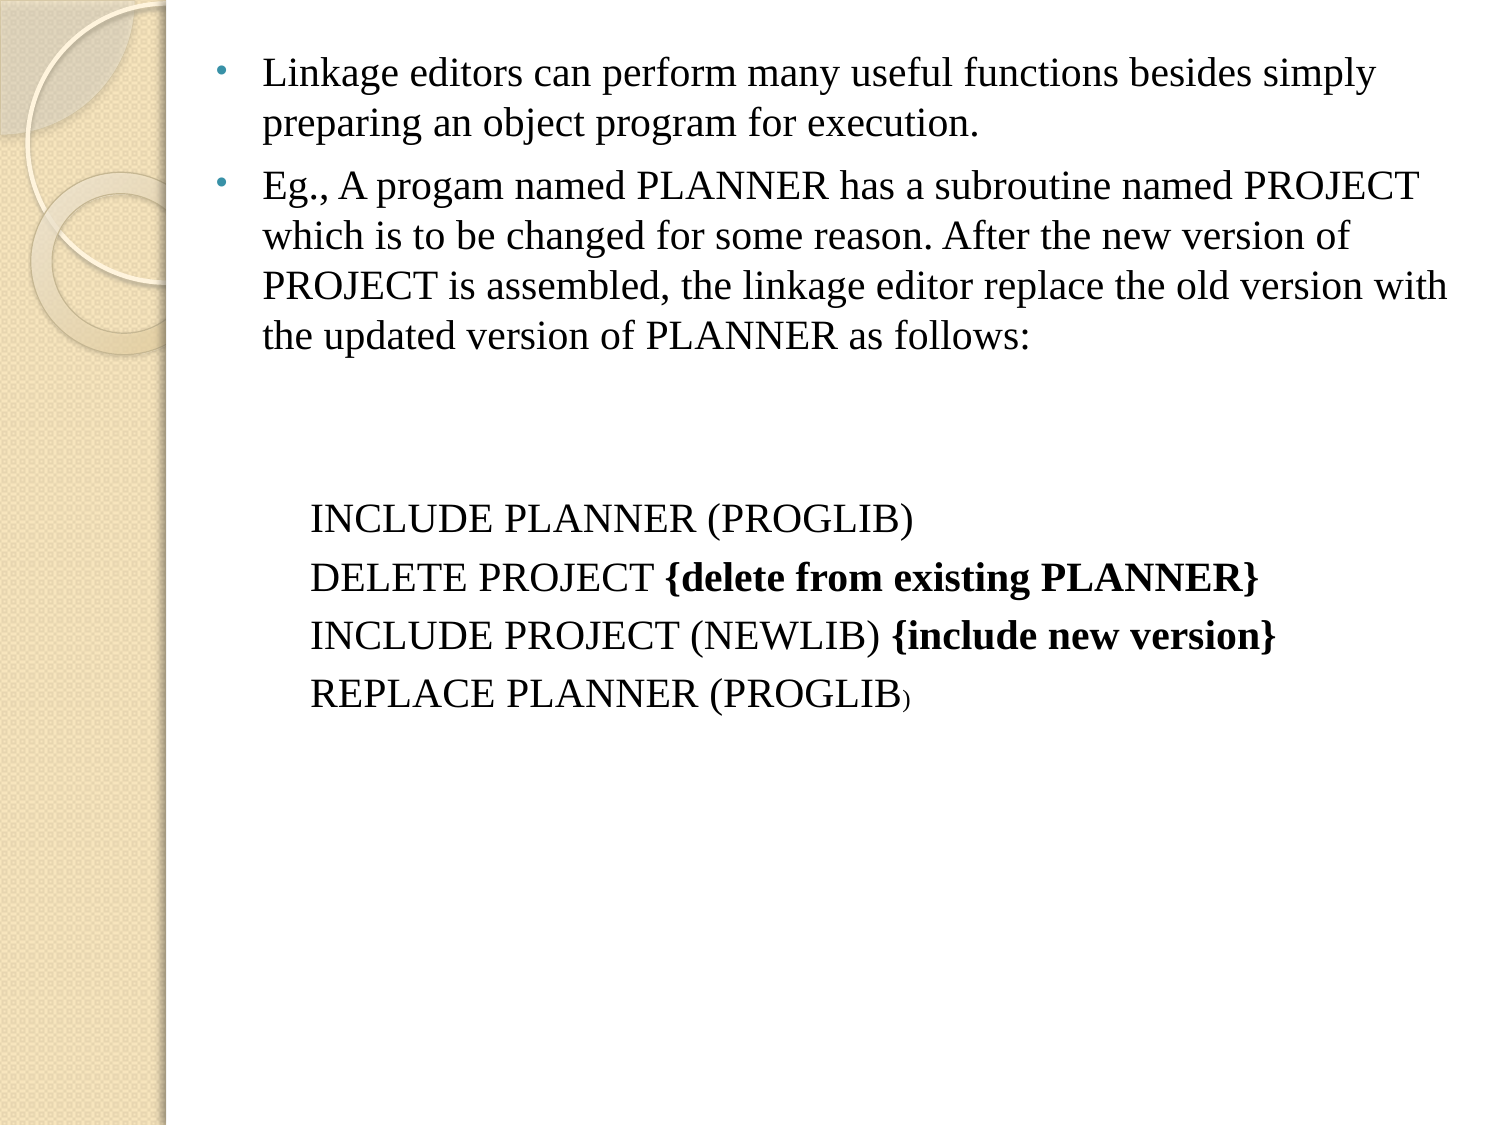

Linkage editors can perform many useful functions besides simply preparing an object program for execution.
Eg., A progam named PLANNER has a subroutine named PROJECT which is to be changed for some reason. After the new version of PROJECT is assembled, the linkage editor replace the old version with the updated version of PLANNER as follows:

INCLUDE PLANNER (PROGLIB)
DELETE PROJECT {delete from existing PLANNER}
INCLUDE PROJECT (NEWLIB) {include new version}
REPLACE PLANNER (PROGLIB)